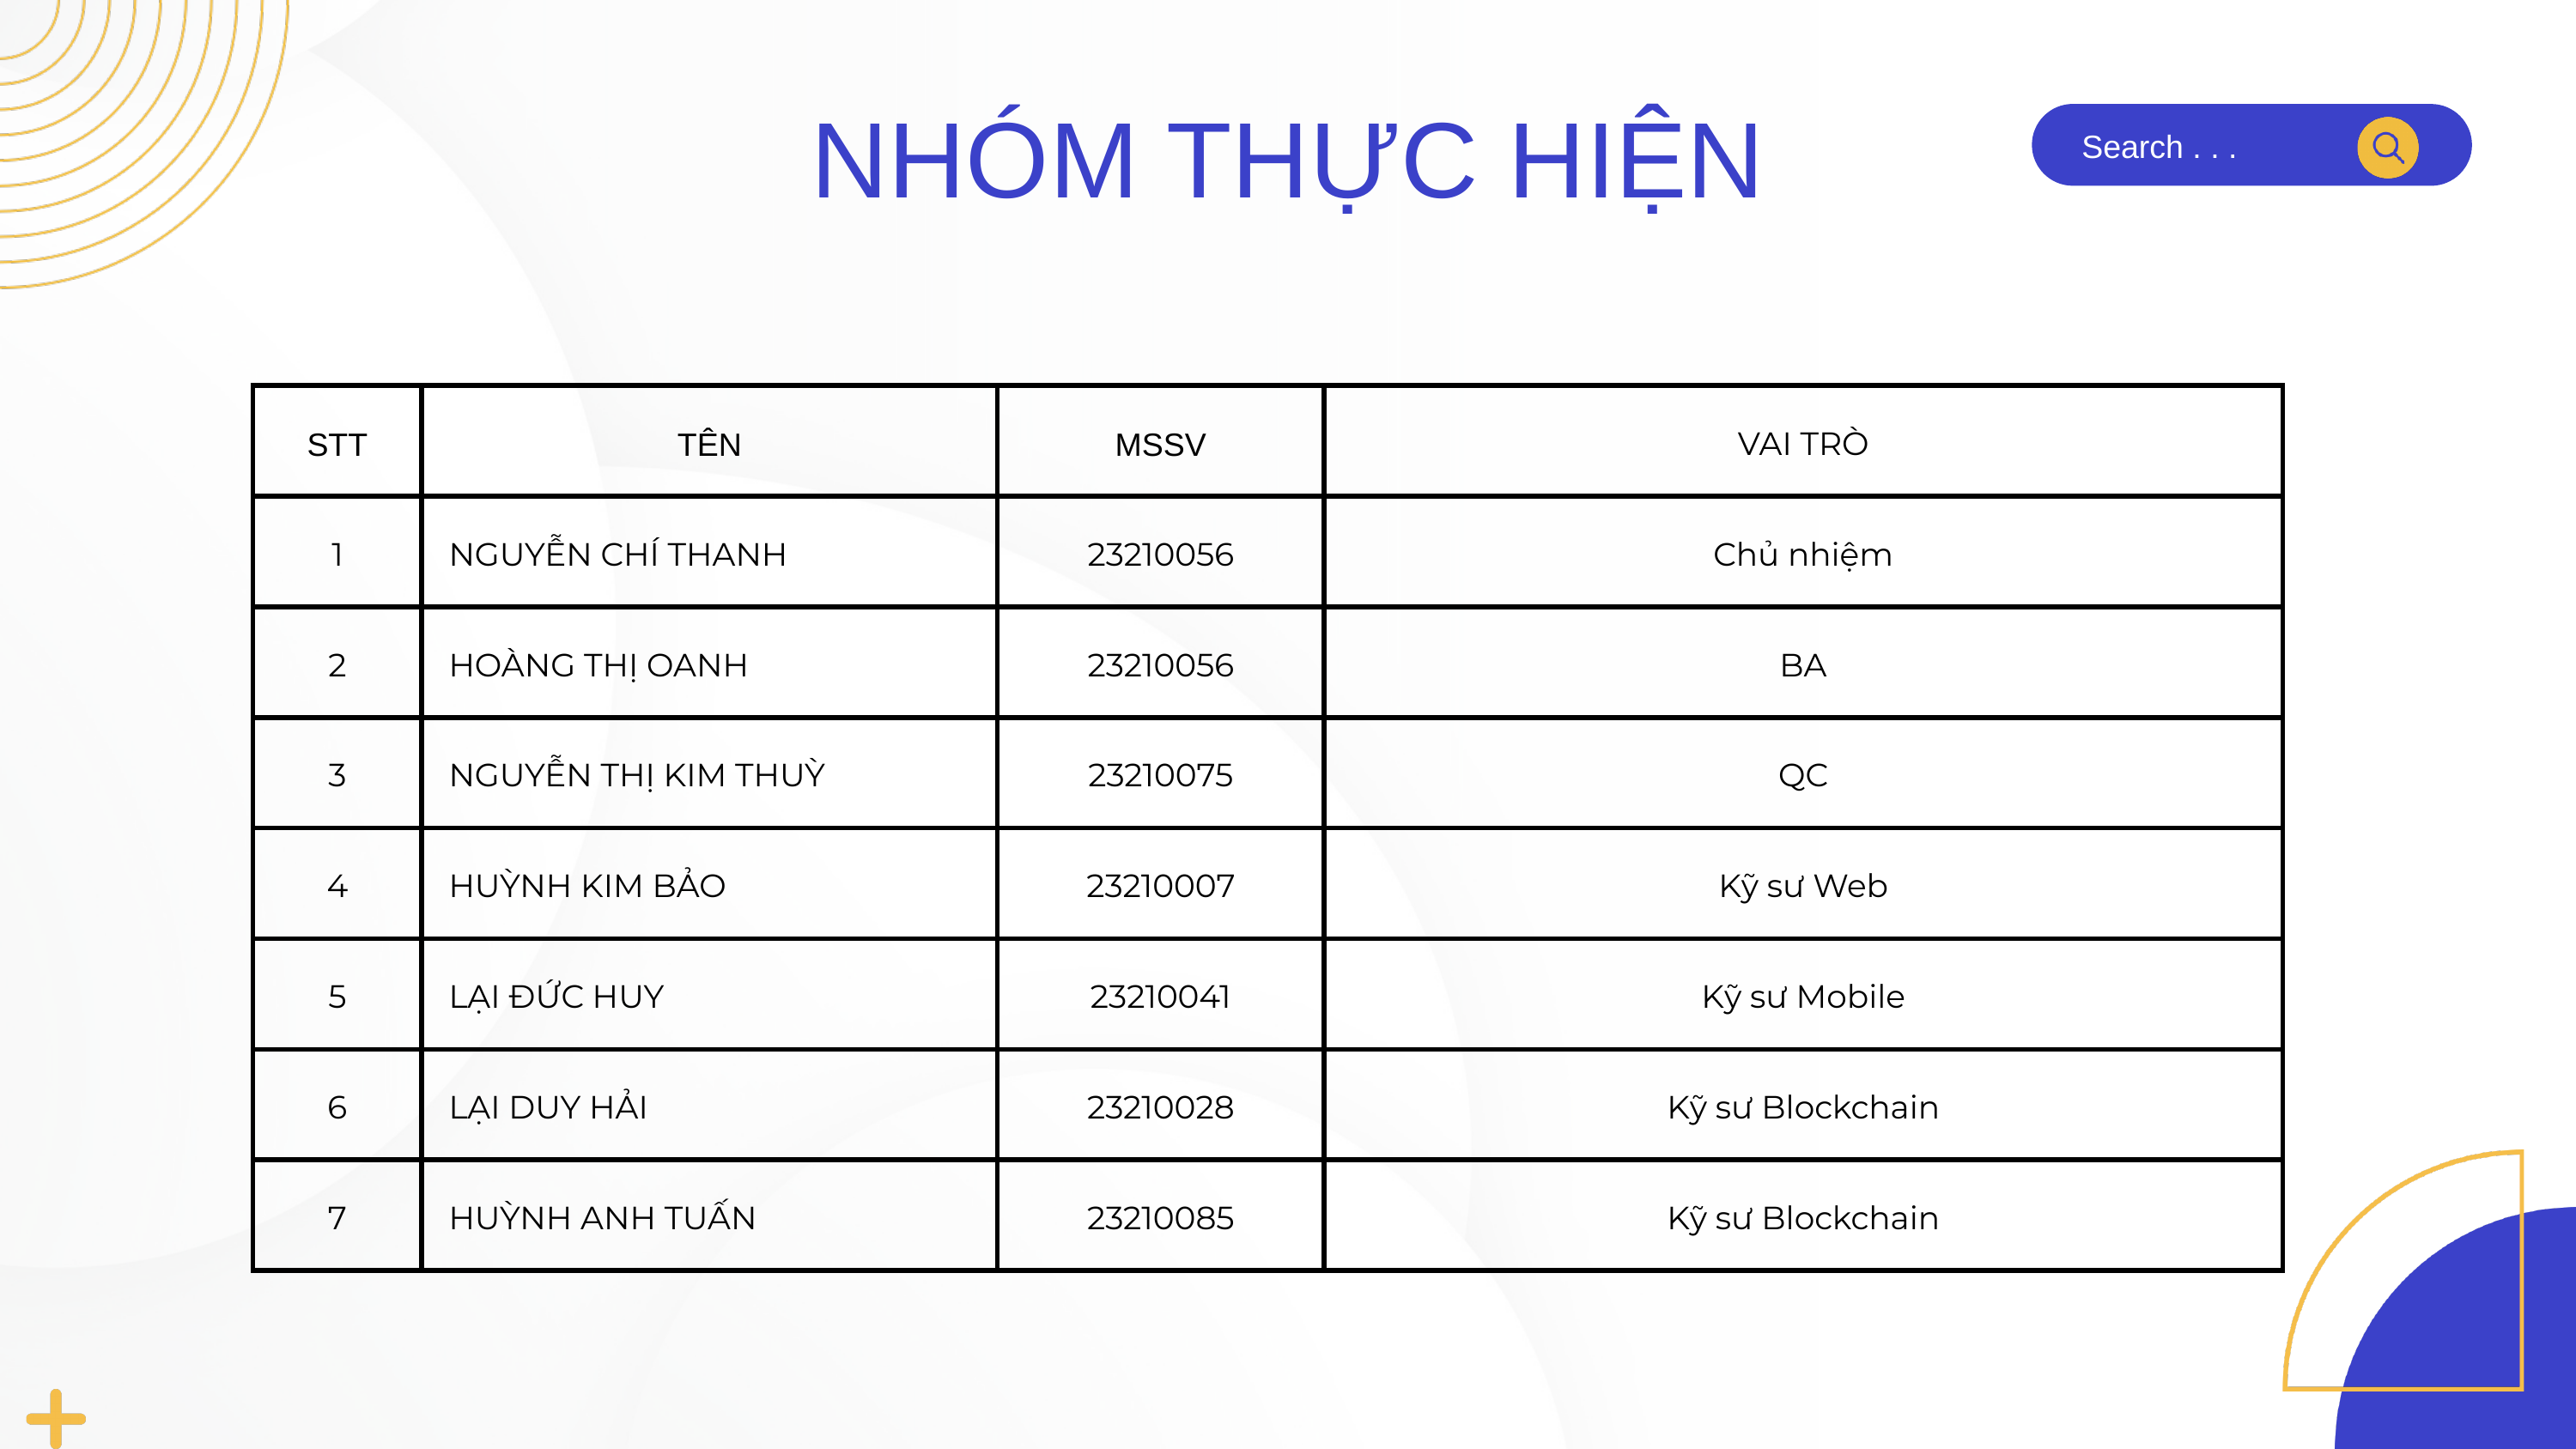

NHÓM THỰC HIỆN

Search . . .

| STT | TÊN | MSSV | VAI TRÒ |
| --- | --- | --- | --- |
| 1 | NGUYỄN CHÍ THANH | 23210056 | Chủ nhiệm |
| 2 | HOÀNG THỊ OANH | 23210056 | BA |
| 3 | NGUYỄN THỊ KIM THUỲ | 23210075 | QC |
| 4 | HUỲNH KIM BẢO | 23210007 | Kỹ sư Web |
| 5 | LẠI ĐỨC HUY | 23210041 | Kỹ sư Mobile |
| 6 | LẠI DUY HẢI | 23210028 | Kỹ sư Blockchain |
| 7 | HUỲNH ANH TUẤN | 23210085 | Kỹ sư Blockchain |